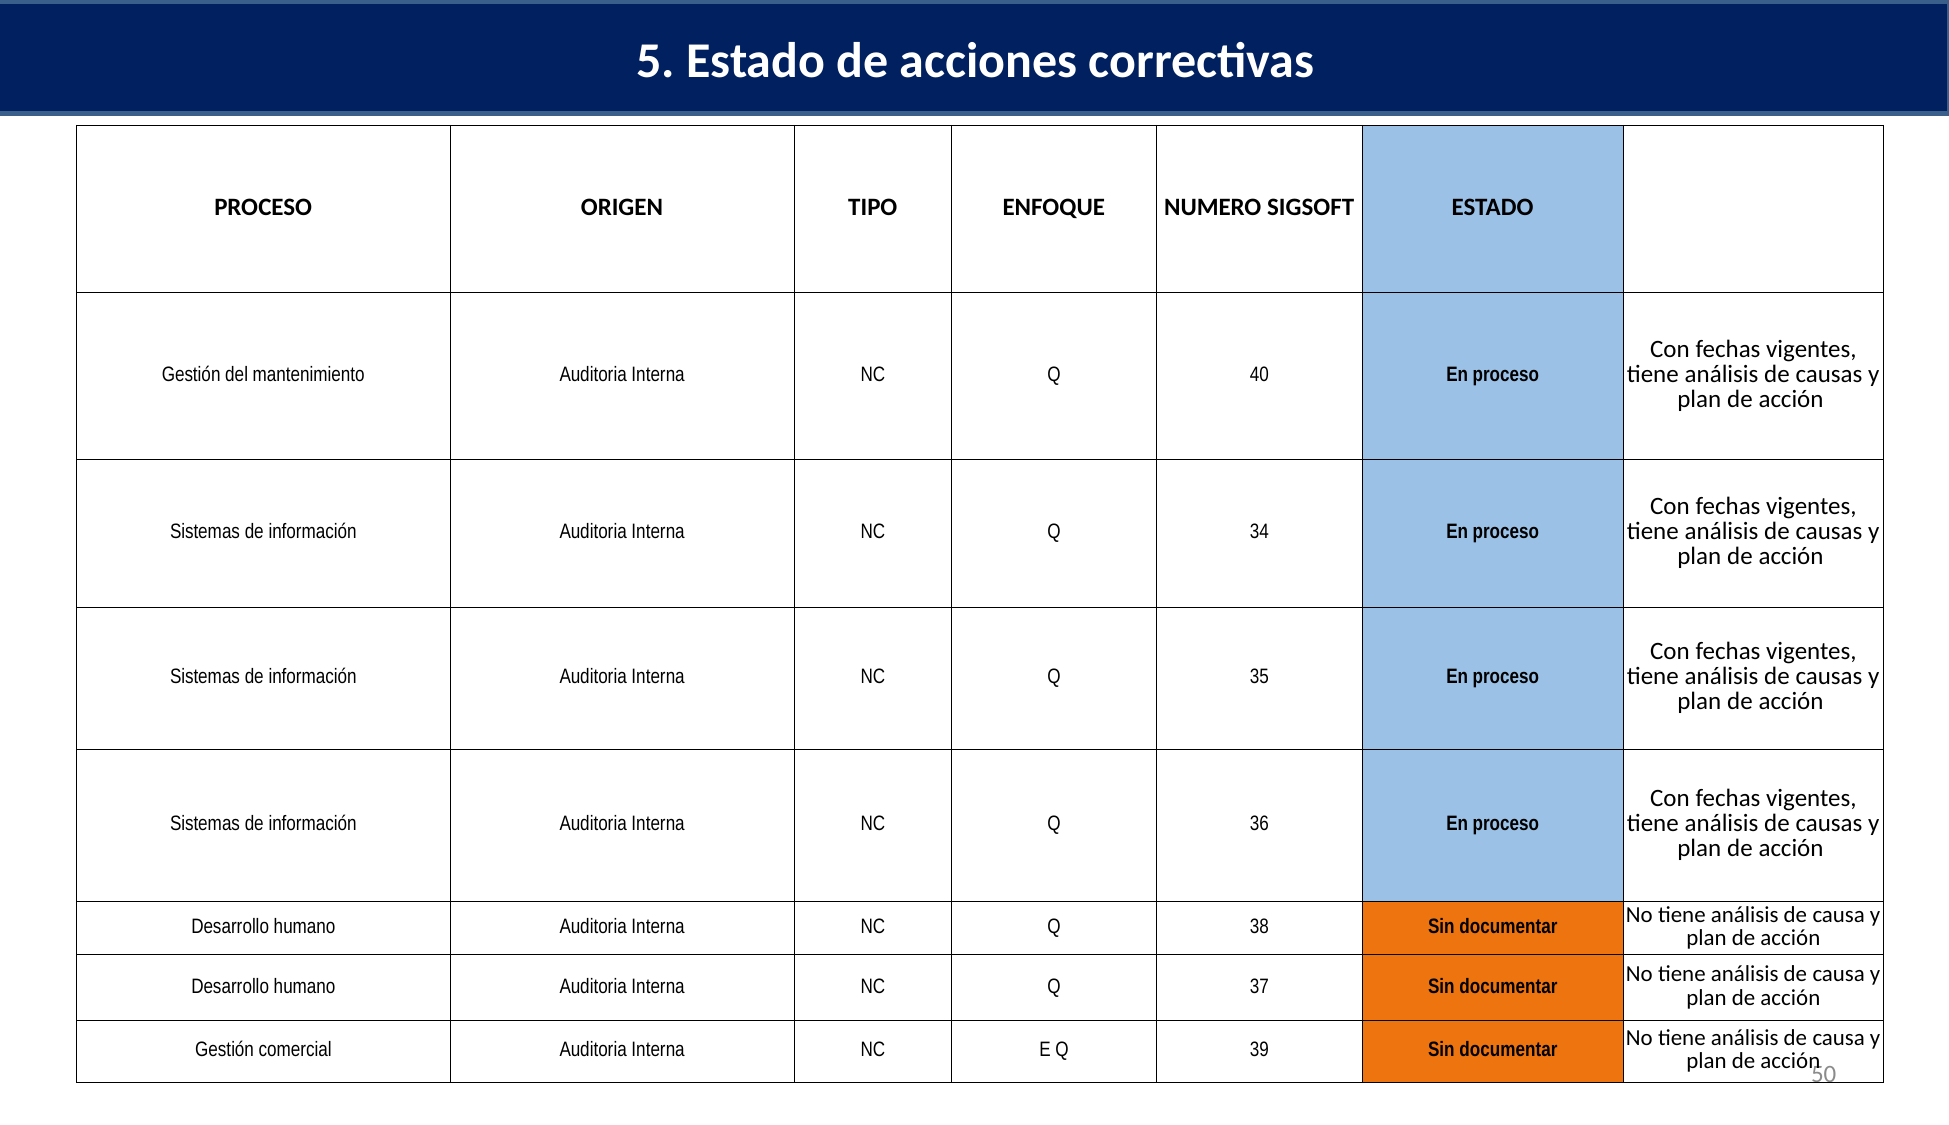

5. Estado de acciones correctivas
| PROCESO | ORIGEN | TIPO | ENFOQUE | NUMERO SIGSOFT | ESTADO |  |
| --- | --- | --- | --- | --- | --- | --- |
| Gestión del mantenimiento | Auditoria Interna | NC | Q | 40 | En proceso | Con fechas vigentes, tiene análisis de causas y plan de acción |
| Sistemas de información | Auditoria Interna | NC | Q | 34 | En proceso | Con fechas vigentes, tiene análisis de causas y plan de acción |
| Sistemas de información | Auditoria Interna | NC | Q | 35 | En proceso | Con fechas vigentes, tiene análisis de causas y plan de acción |
| Sistemas de información | Auditoria Interna | NC | Q | 36 | En proceso | Con fechas vigentes, tiene análisis de causas y plan de acción |
| Desarrollo humano | Auditoria Interna | NC | Q | 38 | Sin documentar | No tiene análisis de causa y plan de acción |
| Desarrollo humano | Auditoria Interna | NC | Q | 37 | Sin documentar | No tiene análisis de causa y plan de acción |
| Gestión comercial | Auditoria Interna | NC | E Q | 39 | Sin documentar | No tiene análisis de causa y plan de acción |
50